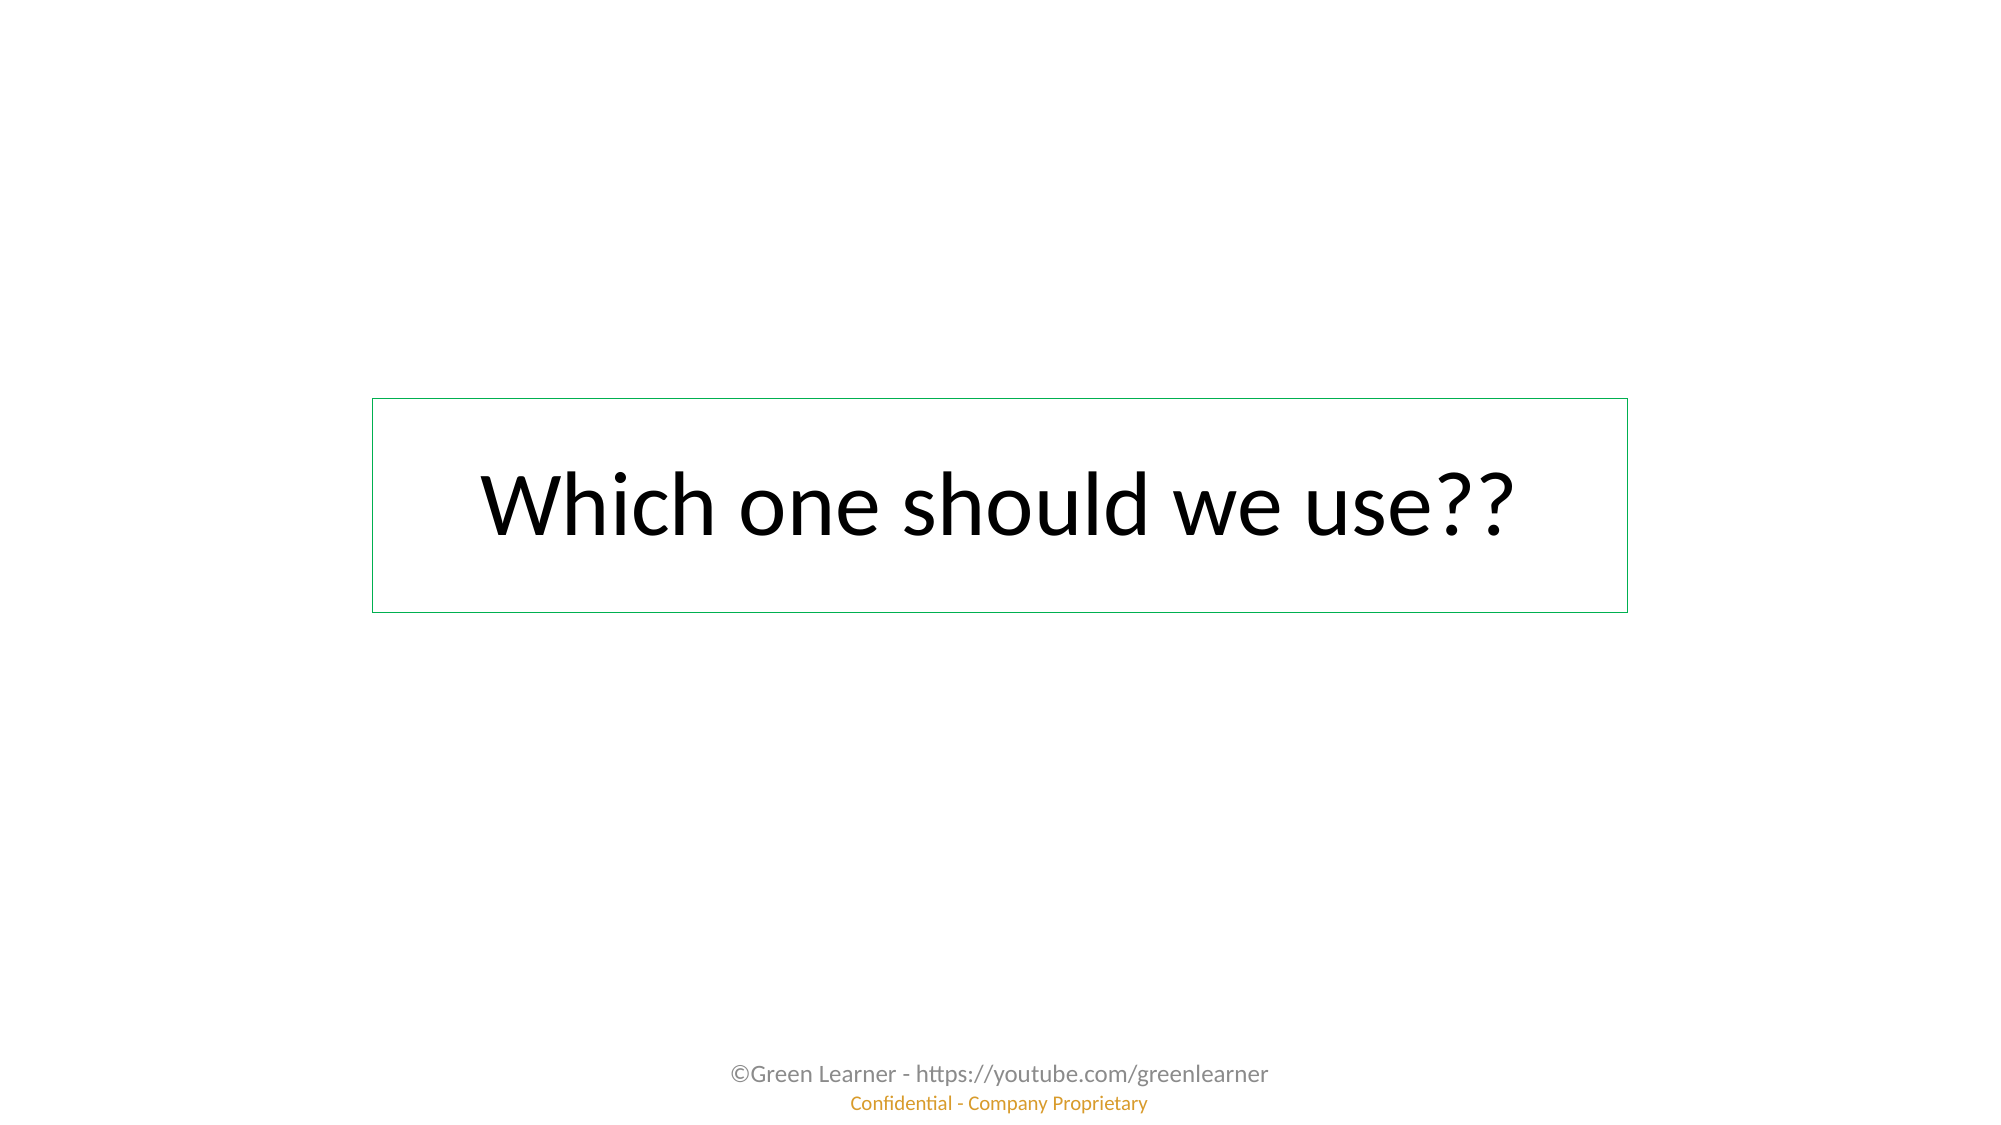

# Which one should we use??
©Green Learner - https://youtube.com/greenlearner